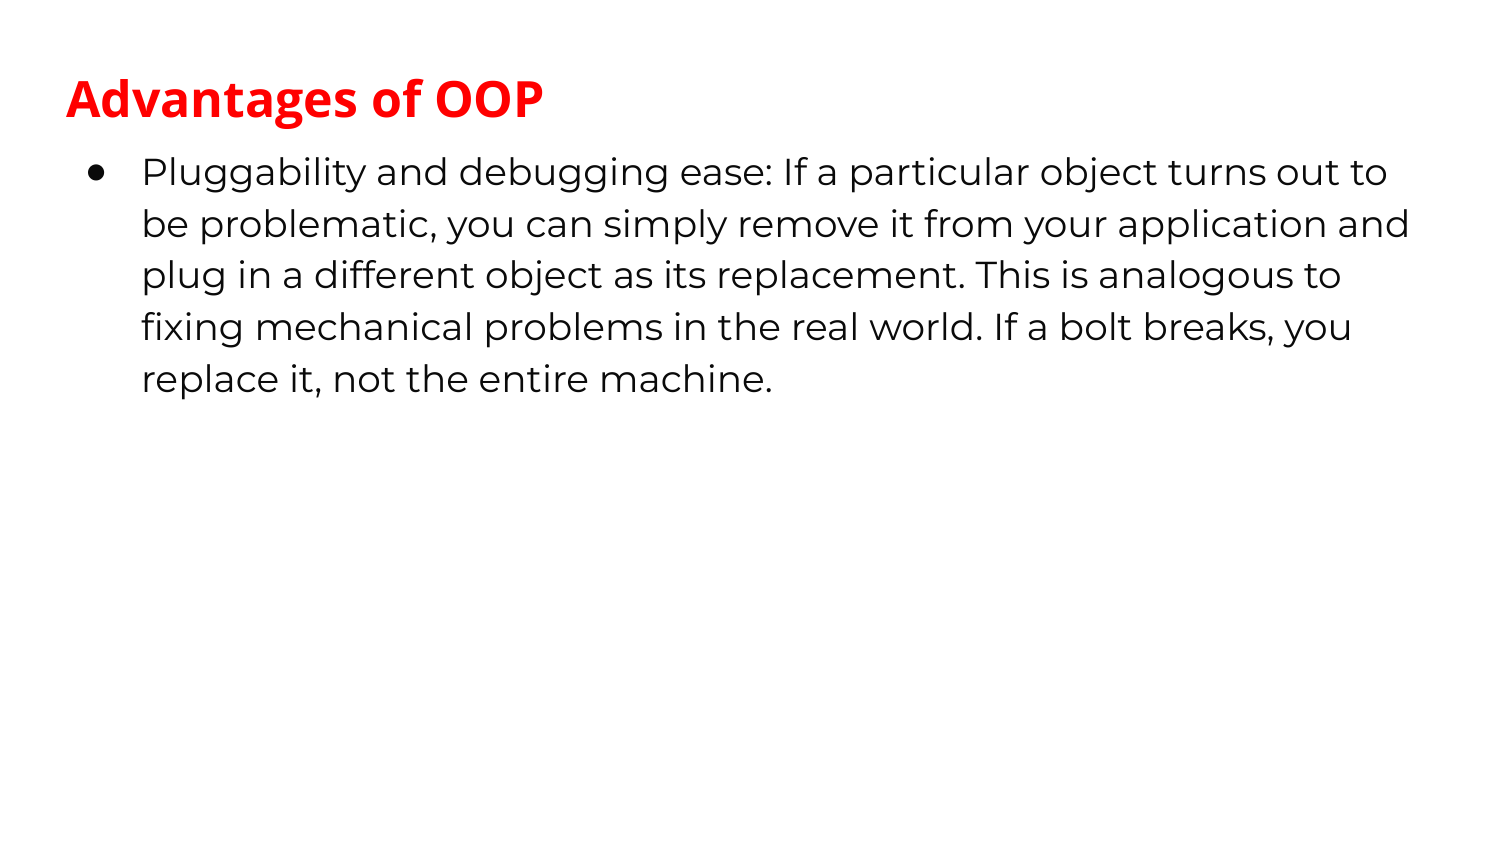

# Advantages of OOP

Pluggability and debugging ease: If a particular object turns out to be problematic, you can simply remove it from your application and plug in a different object as its replacement. This is analogous to fixing mechanical problems in the real world. If a bolt breaks, you replace it, not the entire machine.